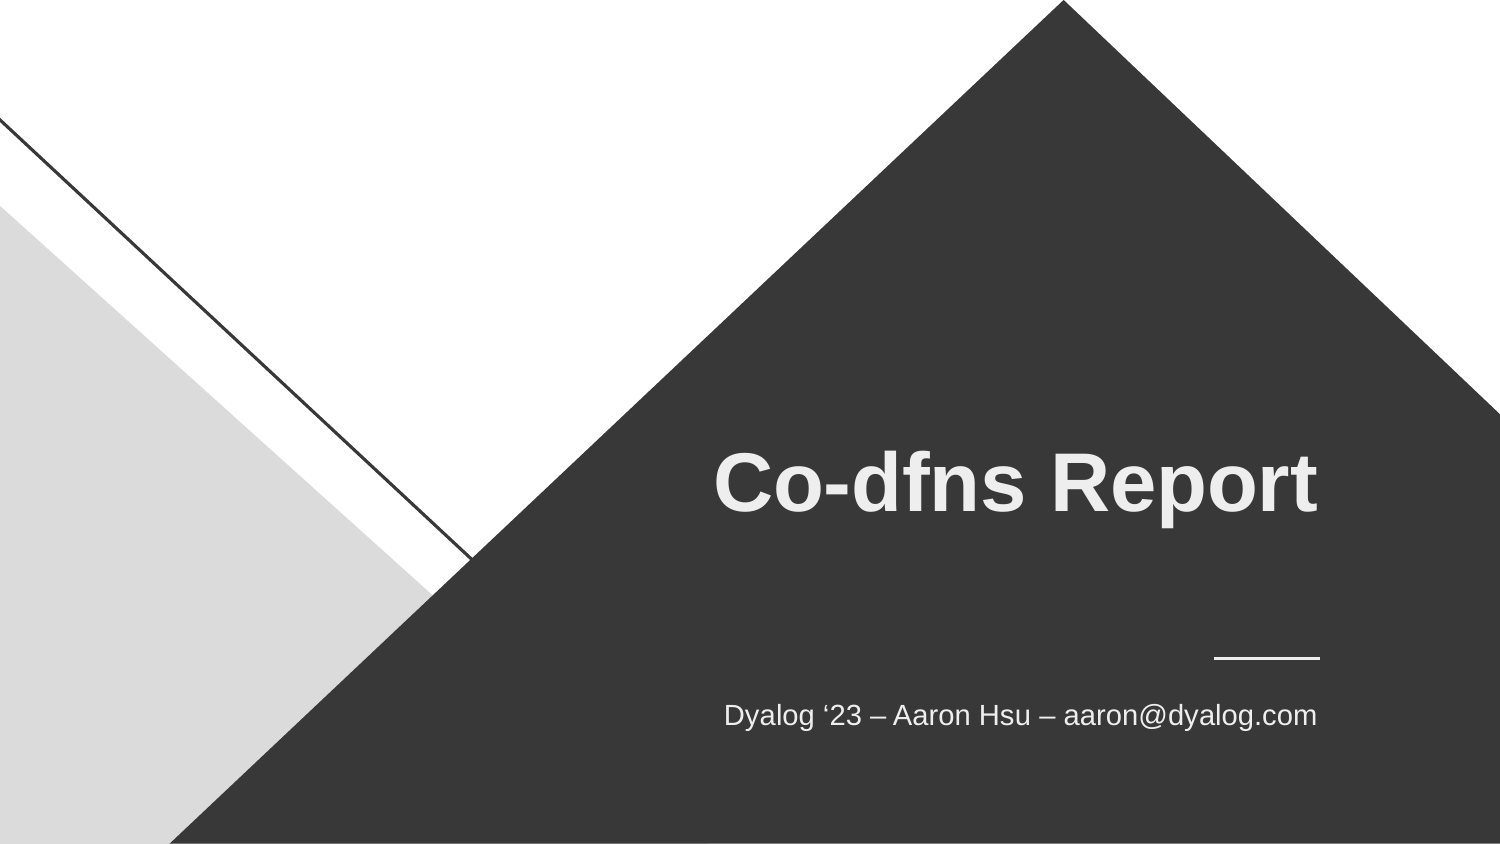

# Co-dfns Report
Dyalog ‘23 – Aaron Hsu – aaron@dyalog.com